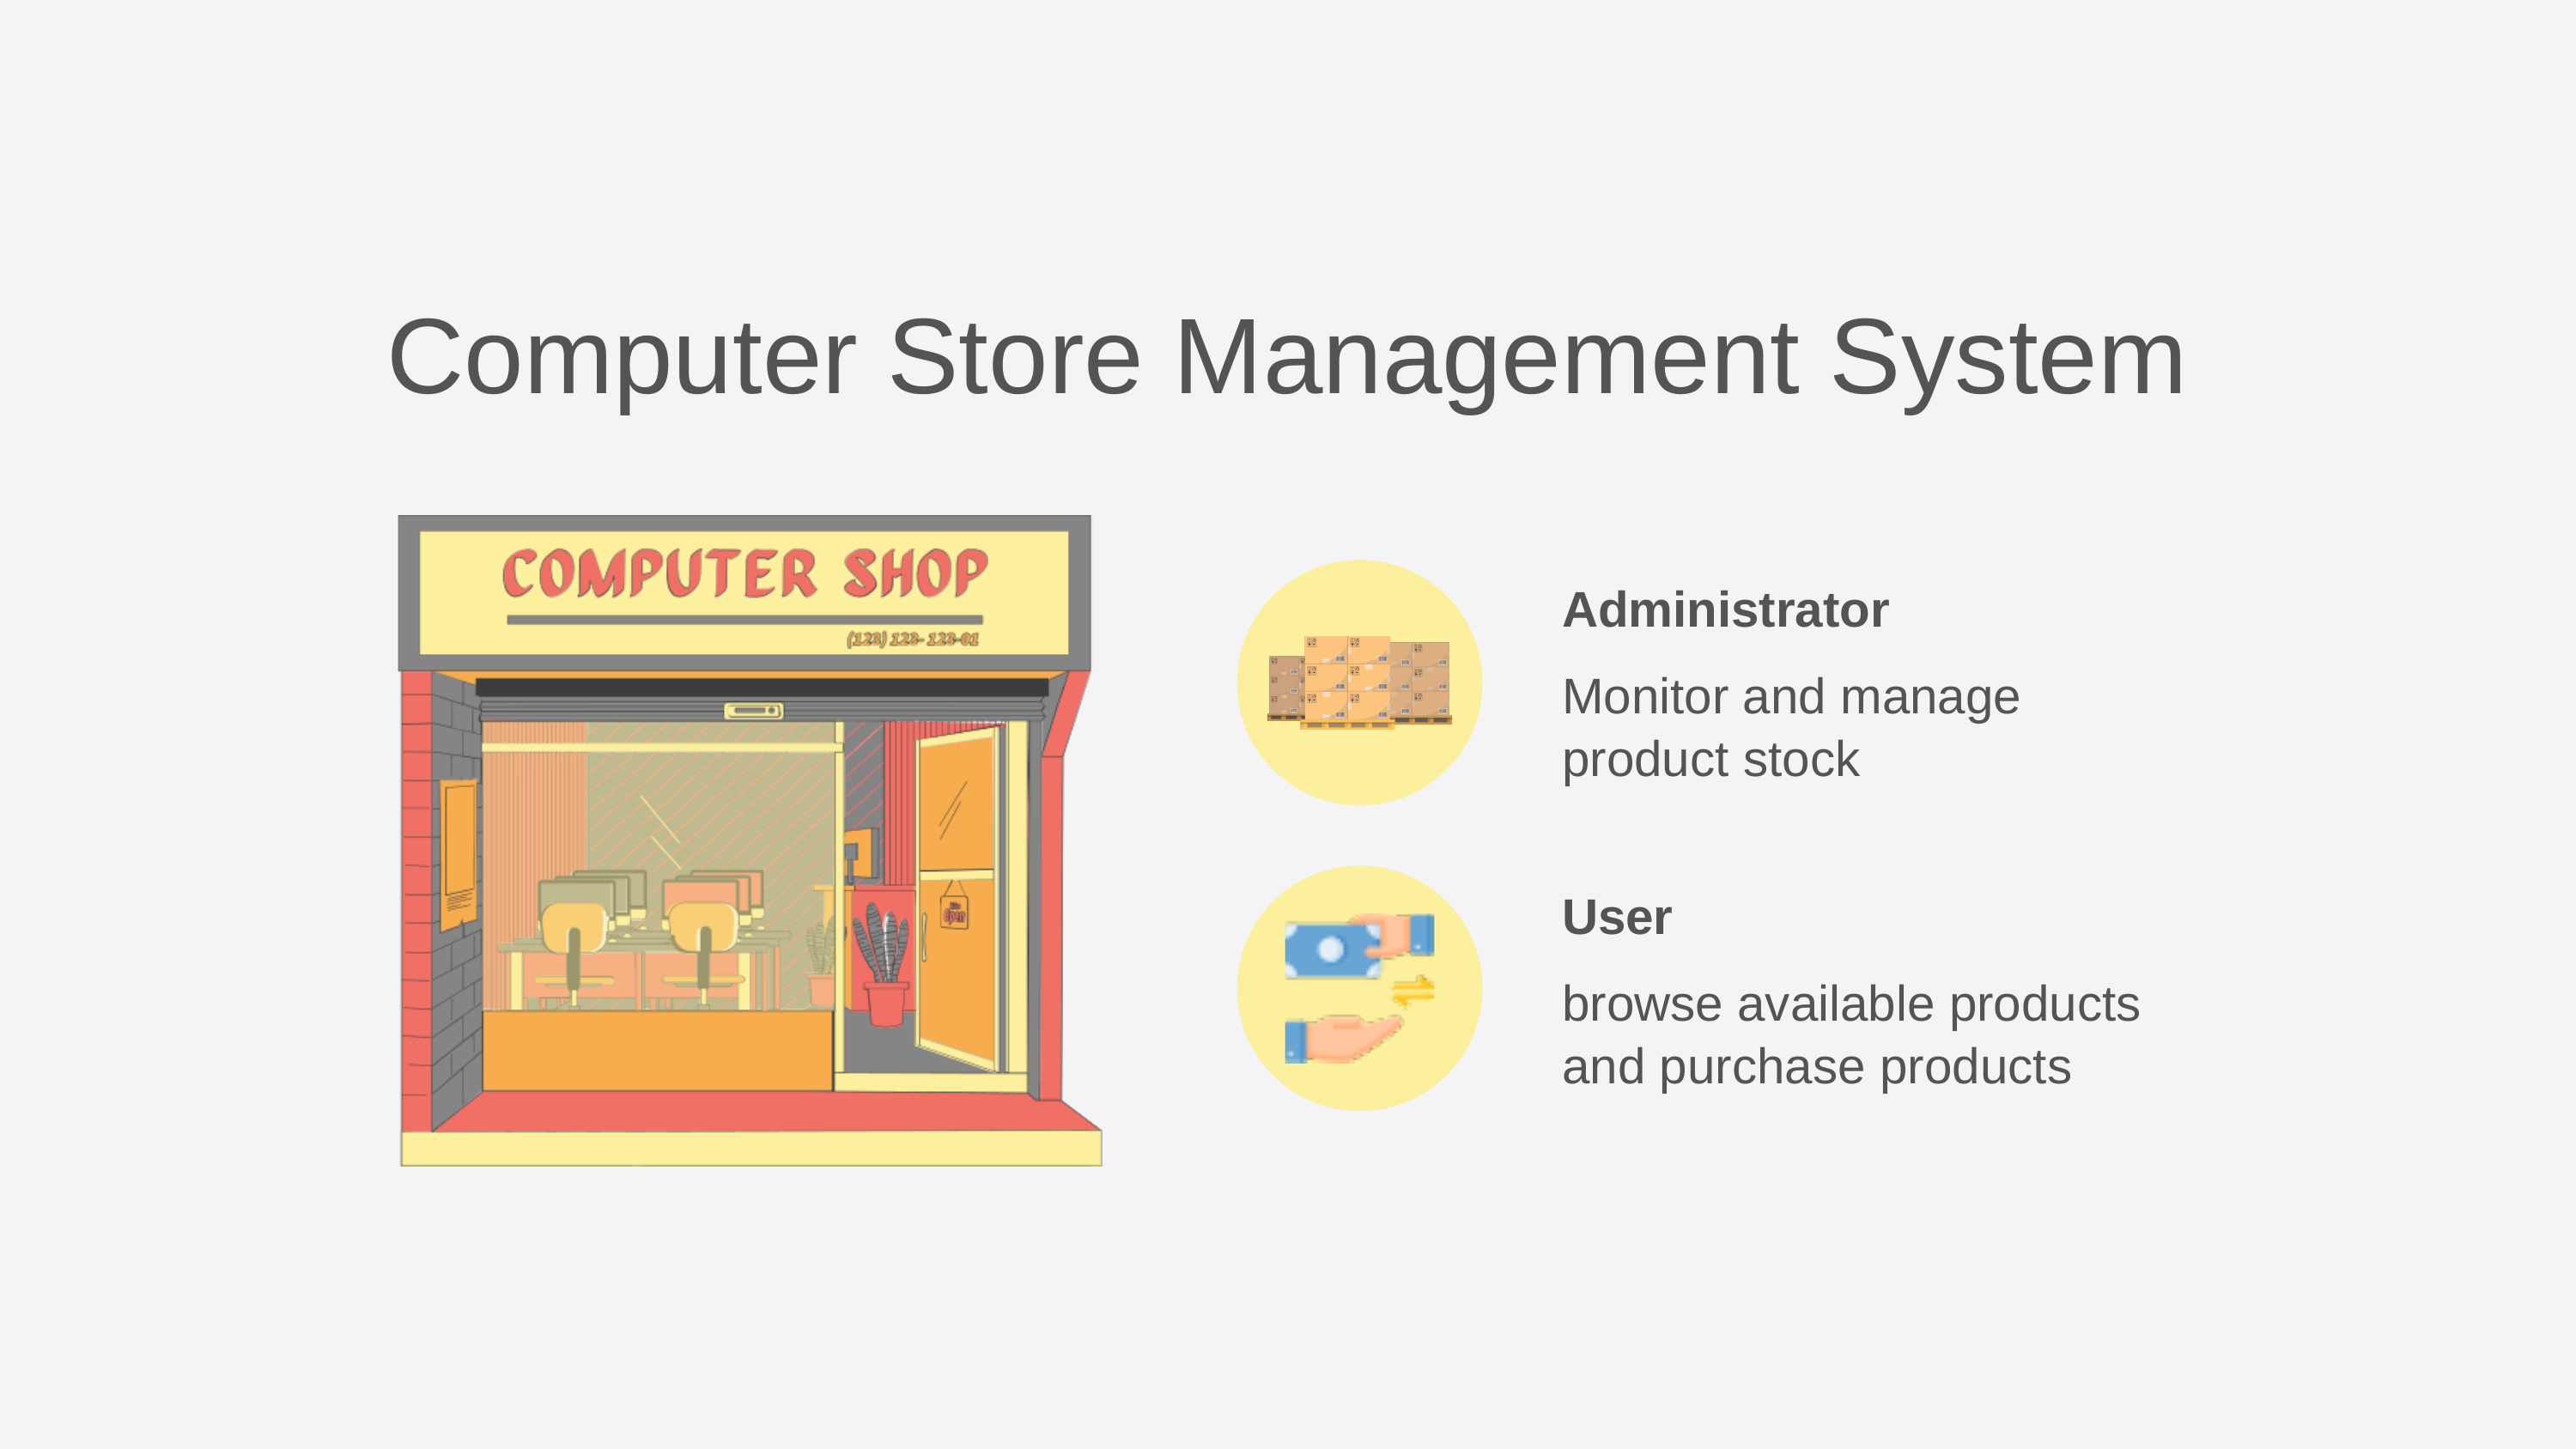

Computer Store Management System

Administrator

Monitor and manage product stock

User

browse available products
and purchase products